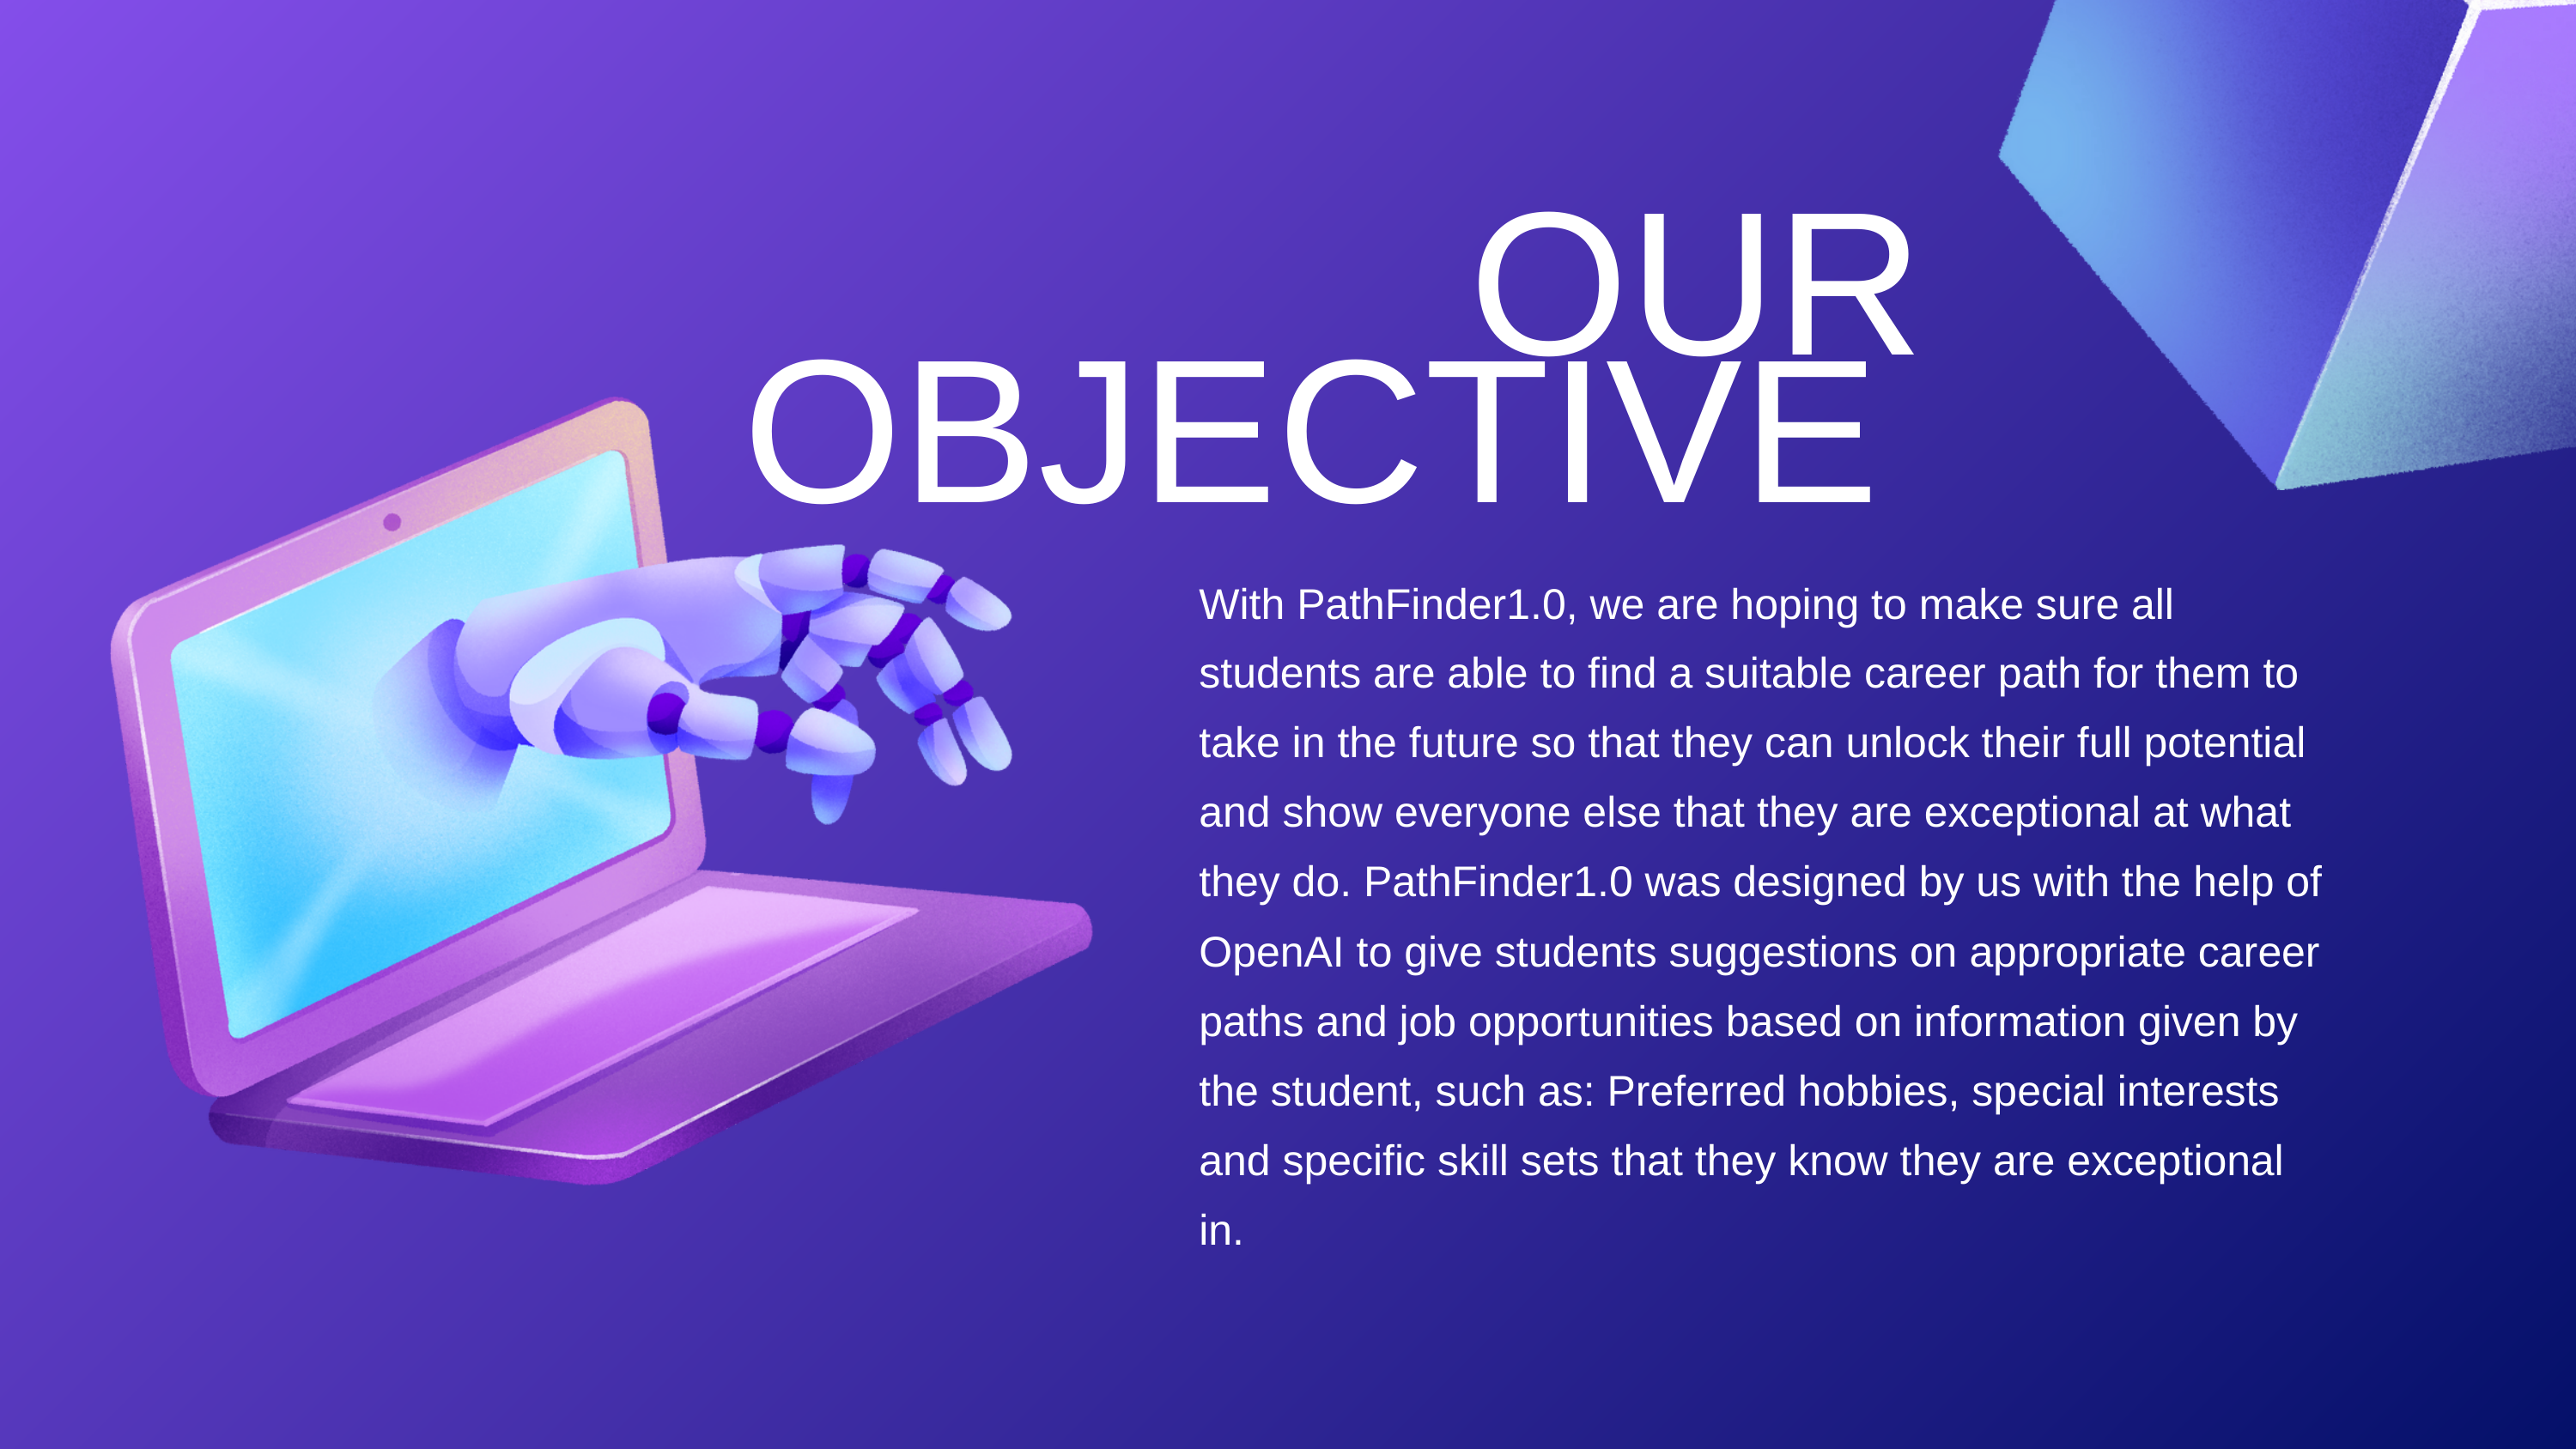

OUR OBJECTIVE

With PathFinder1.0, we are hoping to make sure all students are able to find a suitable career path for them to take in the future so that they can unlock their full potential and show everyone else that they are exceptional at what they do. PathFinder1.0 was designed by us with the help of OpenAI to give students suggestions on appropriate career paths and job opportunities based on information given by the student, such as: Preferred hobbies, special interests and specific skill sets that they know they are exceptional in.